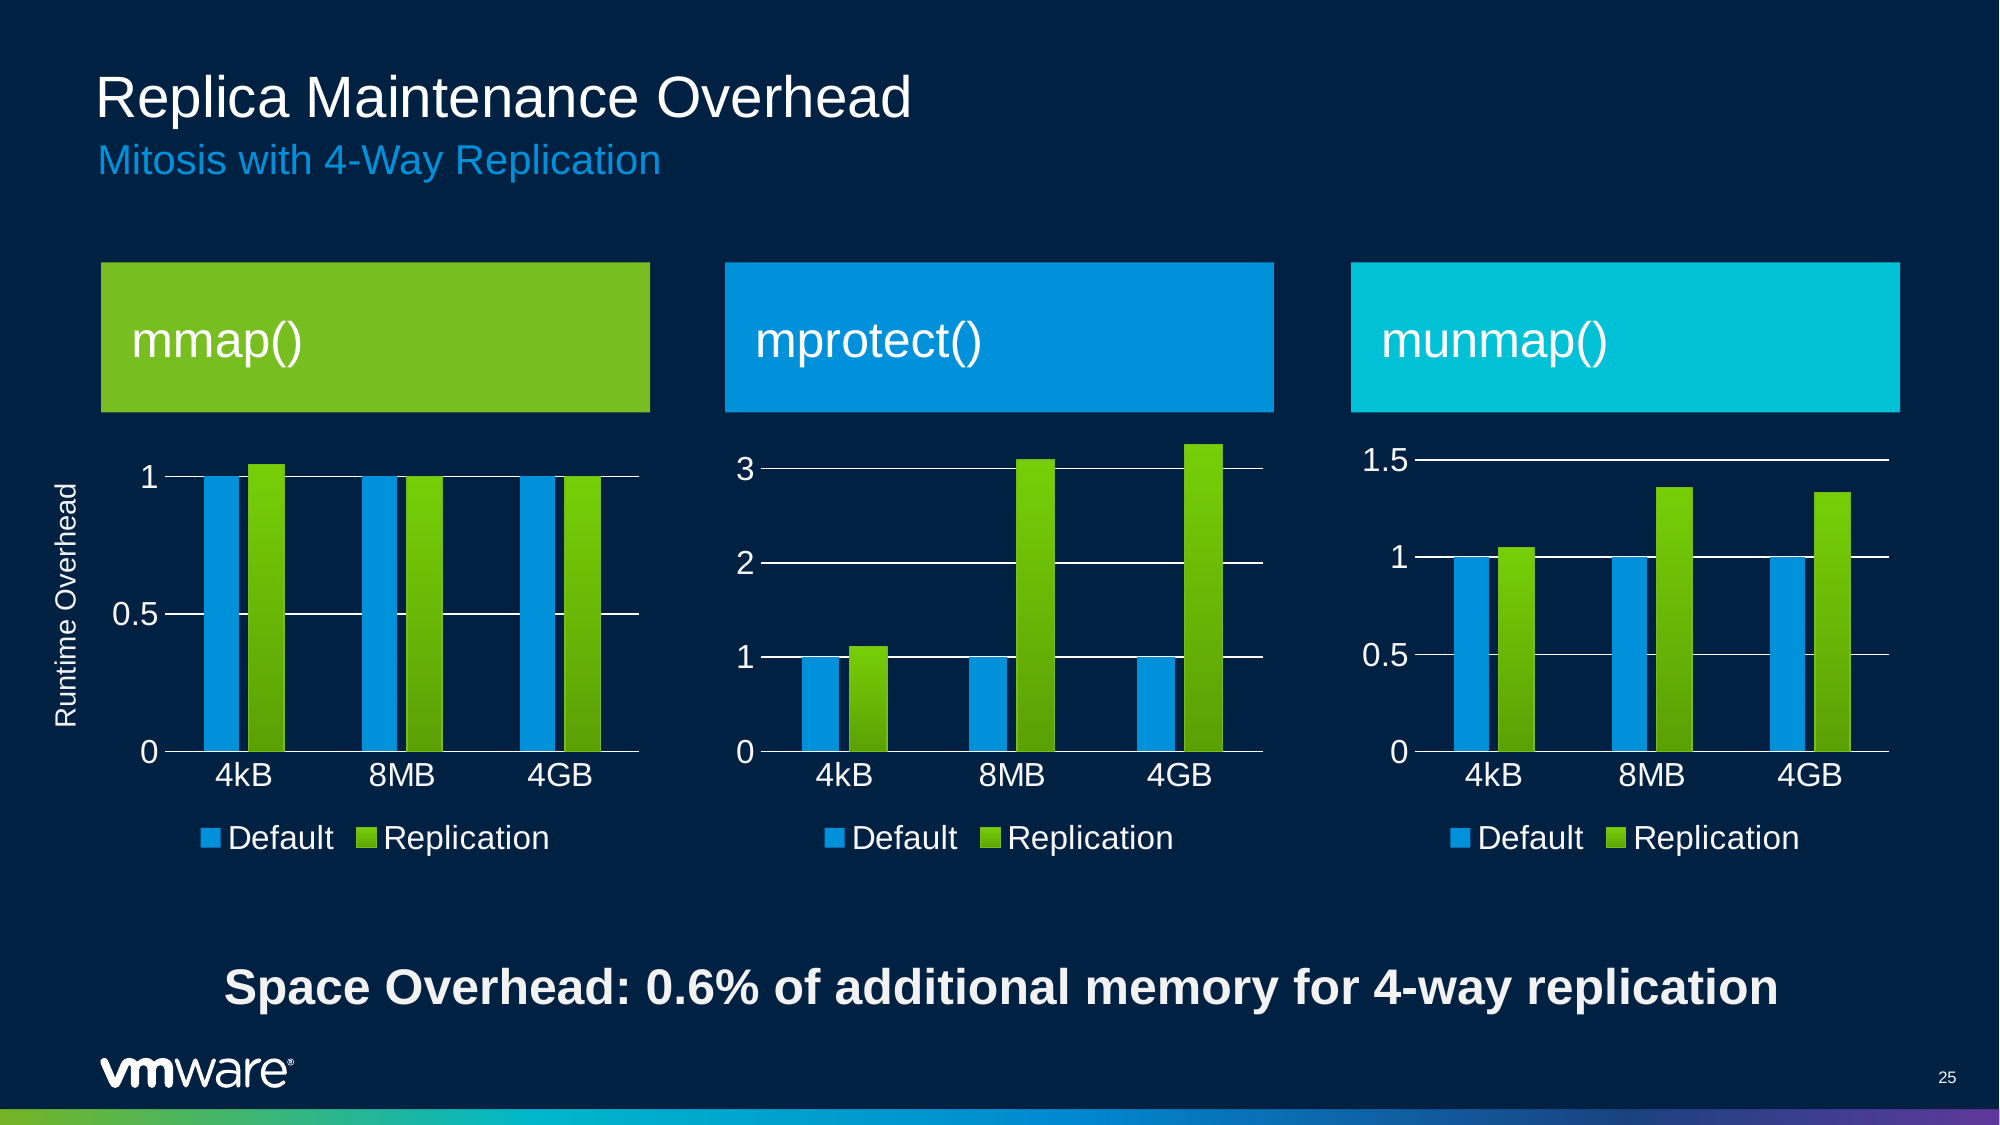

# Replica Maintenance Overhead
Mitosis with 4-Way Replication
mmap()
mprotect()
munmap()

### Chart

| Category | Default | Replication |
|---|---|---|
| 4kB | 1.0 | 1.0434782608695652 |
| 8MB | 1.0 | 1.0 |
| 4GB | 1.0 | 1.0 |

### Chart

| Category | Default | Replication |
|---|---|---|
| 4kB | 1.0 | 1.1111111111111112 |
| 8MB | 1.0 | 3.090909090909091 |
| 4GB | 1.0 | 3.2545454545454544 |

### Chart

| Category | Default | Replication |
|---|---|---|
| 4kB | 1.0 | 1.05 |
| 8MB | 1.0 | 1.359375 |
| 4GB | 1.0 | 1.3333333333333333 |
Runtime Overhead
Space Overhead: 0.6% of additional memory for 4-way replication
25